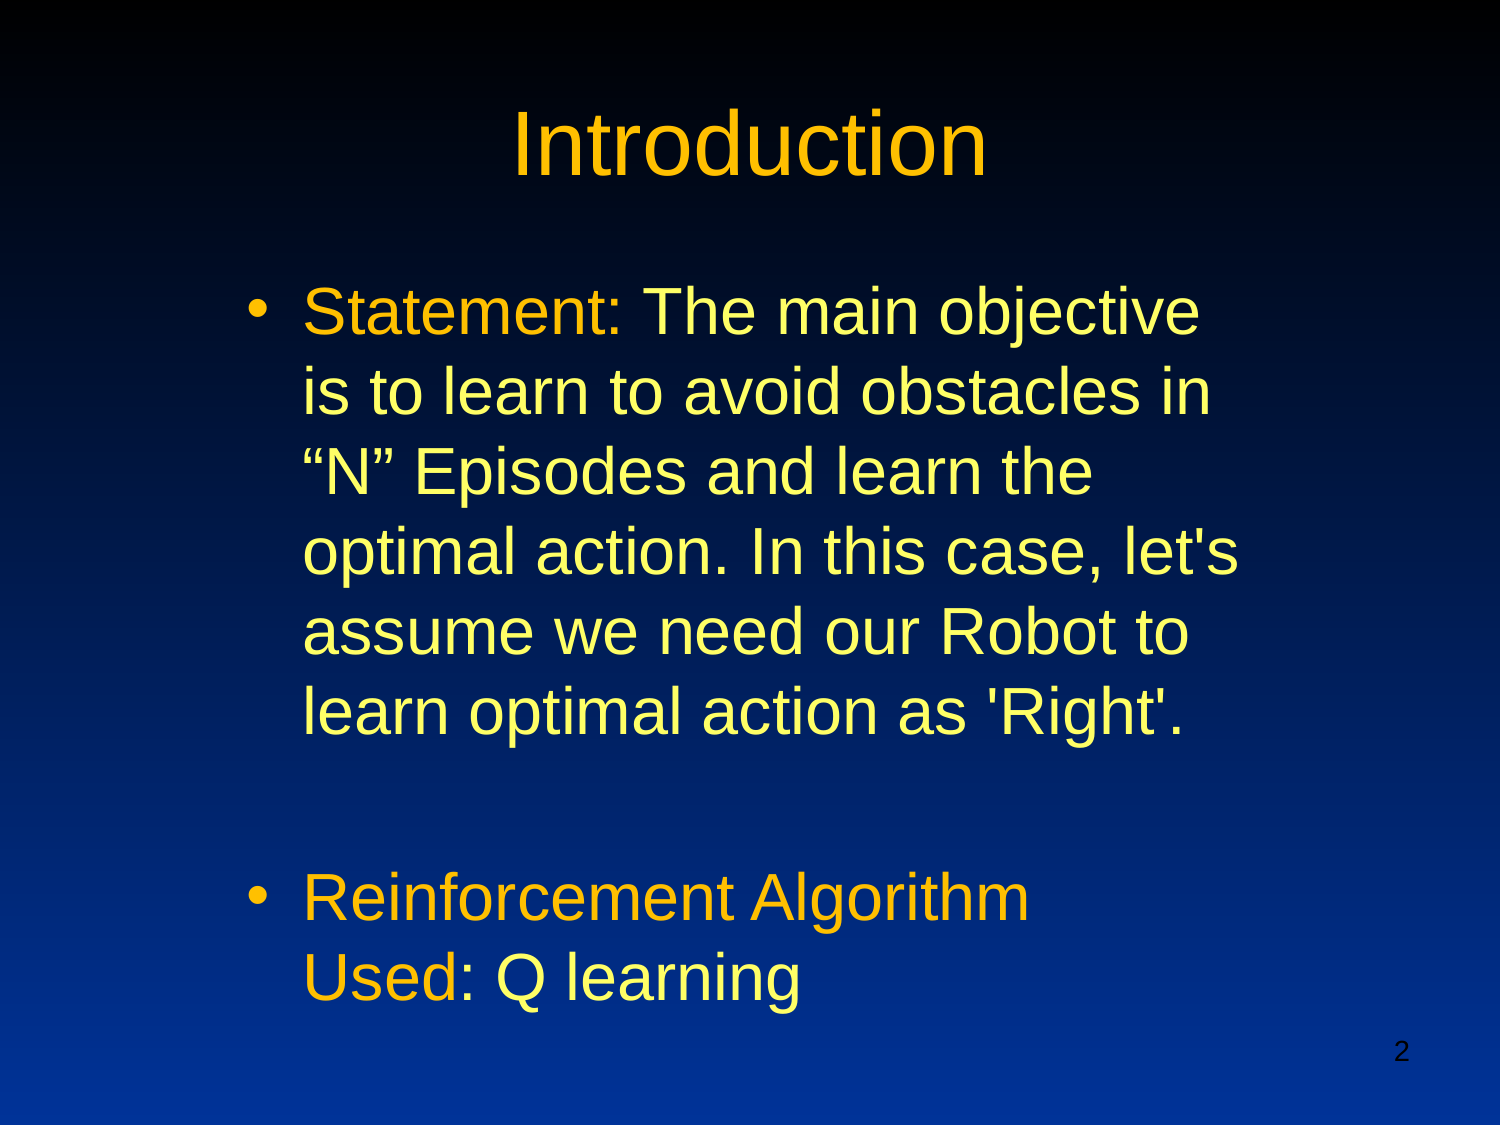

# Introduction
Statement: The main objective is to learn to avoid obstacles in “N” Episodes and learn the optimal action. In this case, let's assume we need our Robot to learn optimal action as 'Right'.

Reinforcement Algorithm Used: Q learning

2